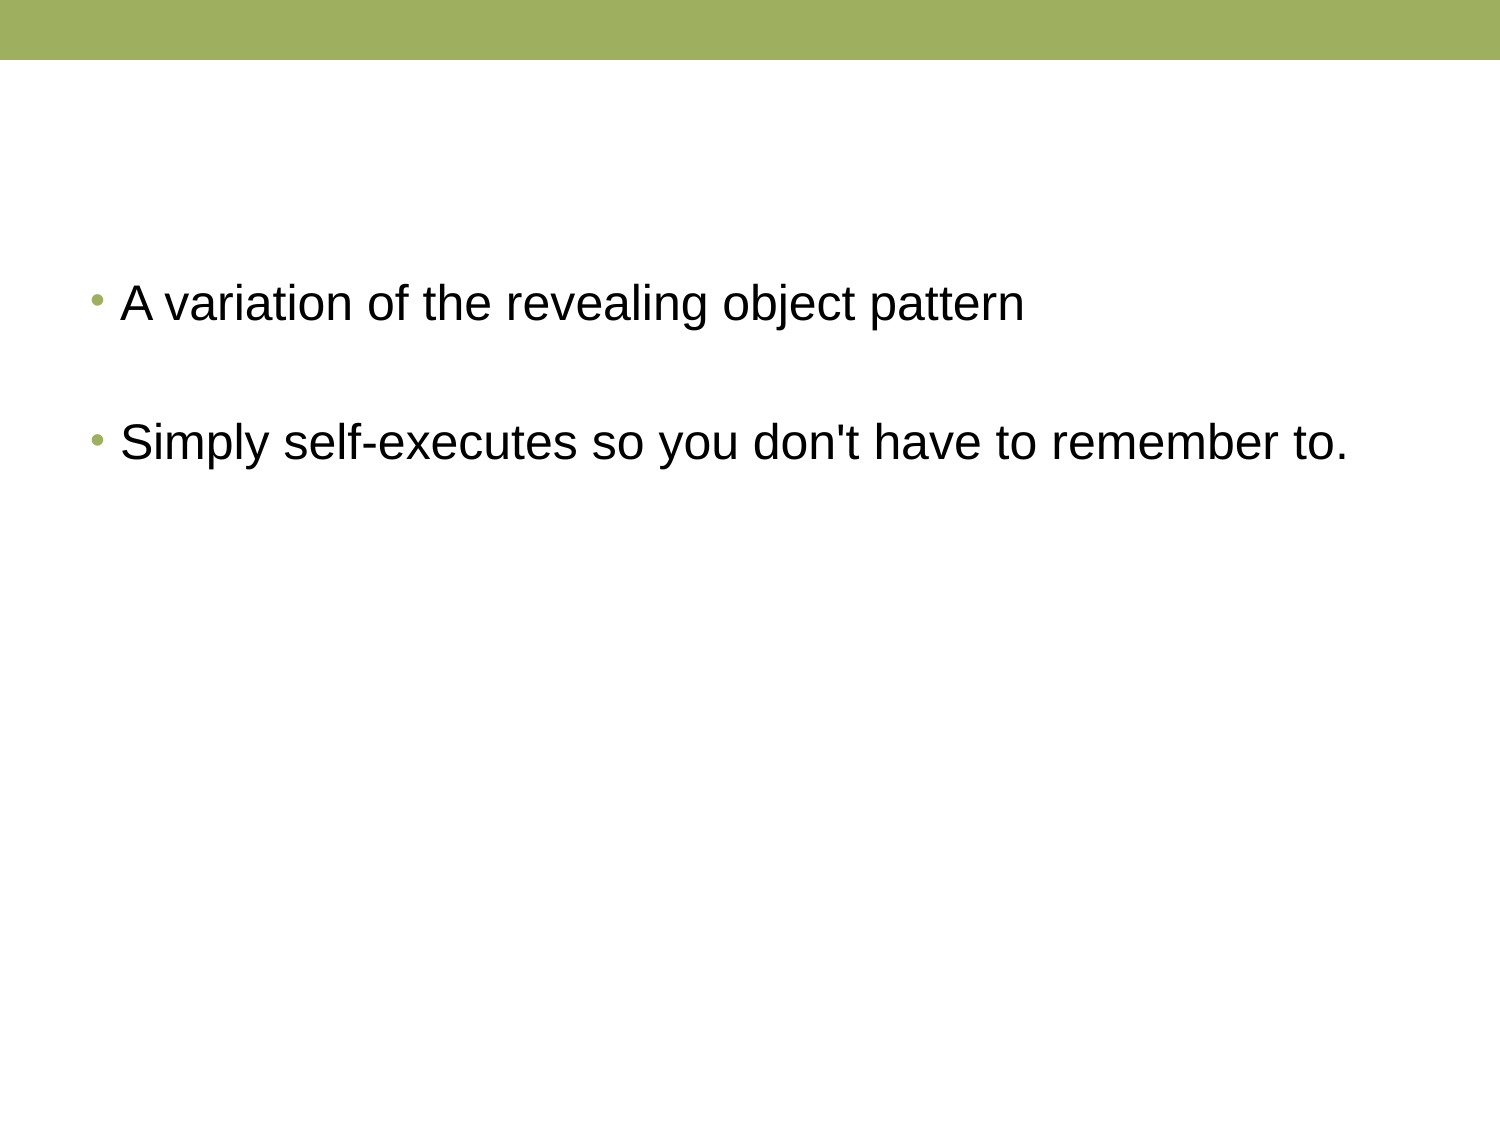

#
A variation of the revealing object pattern

Simply self-executes so you don't have to remember to.